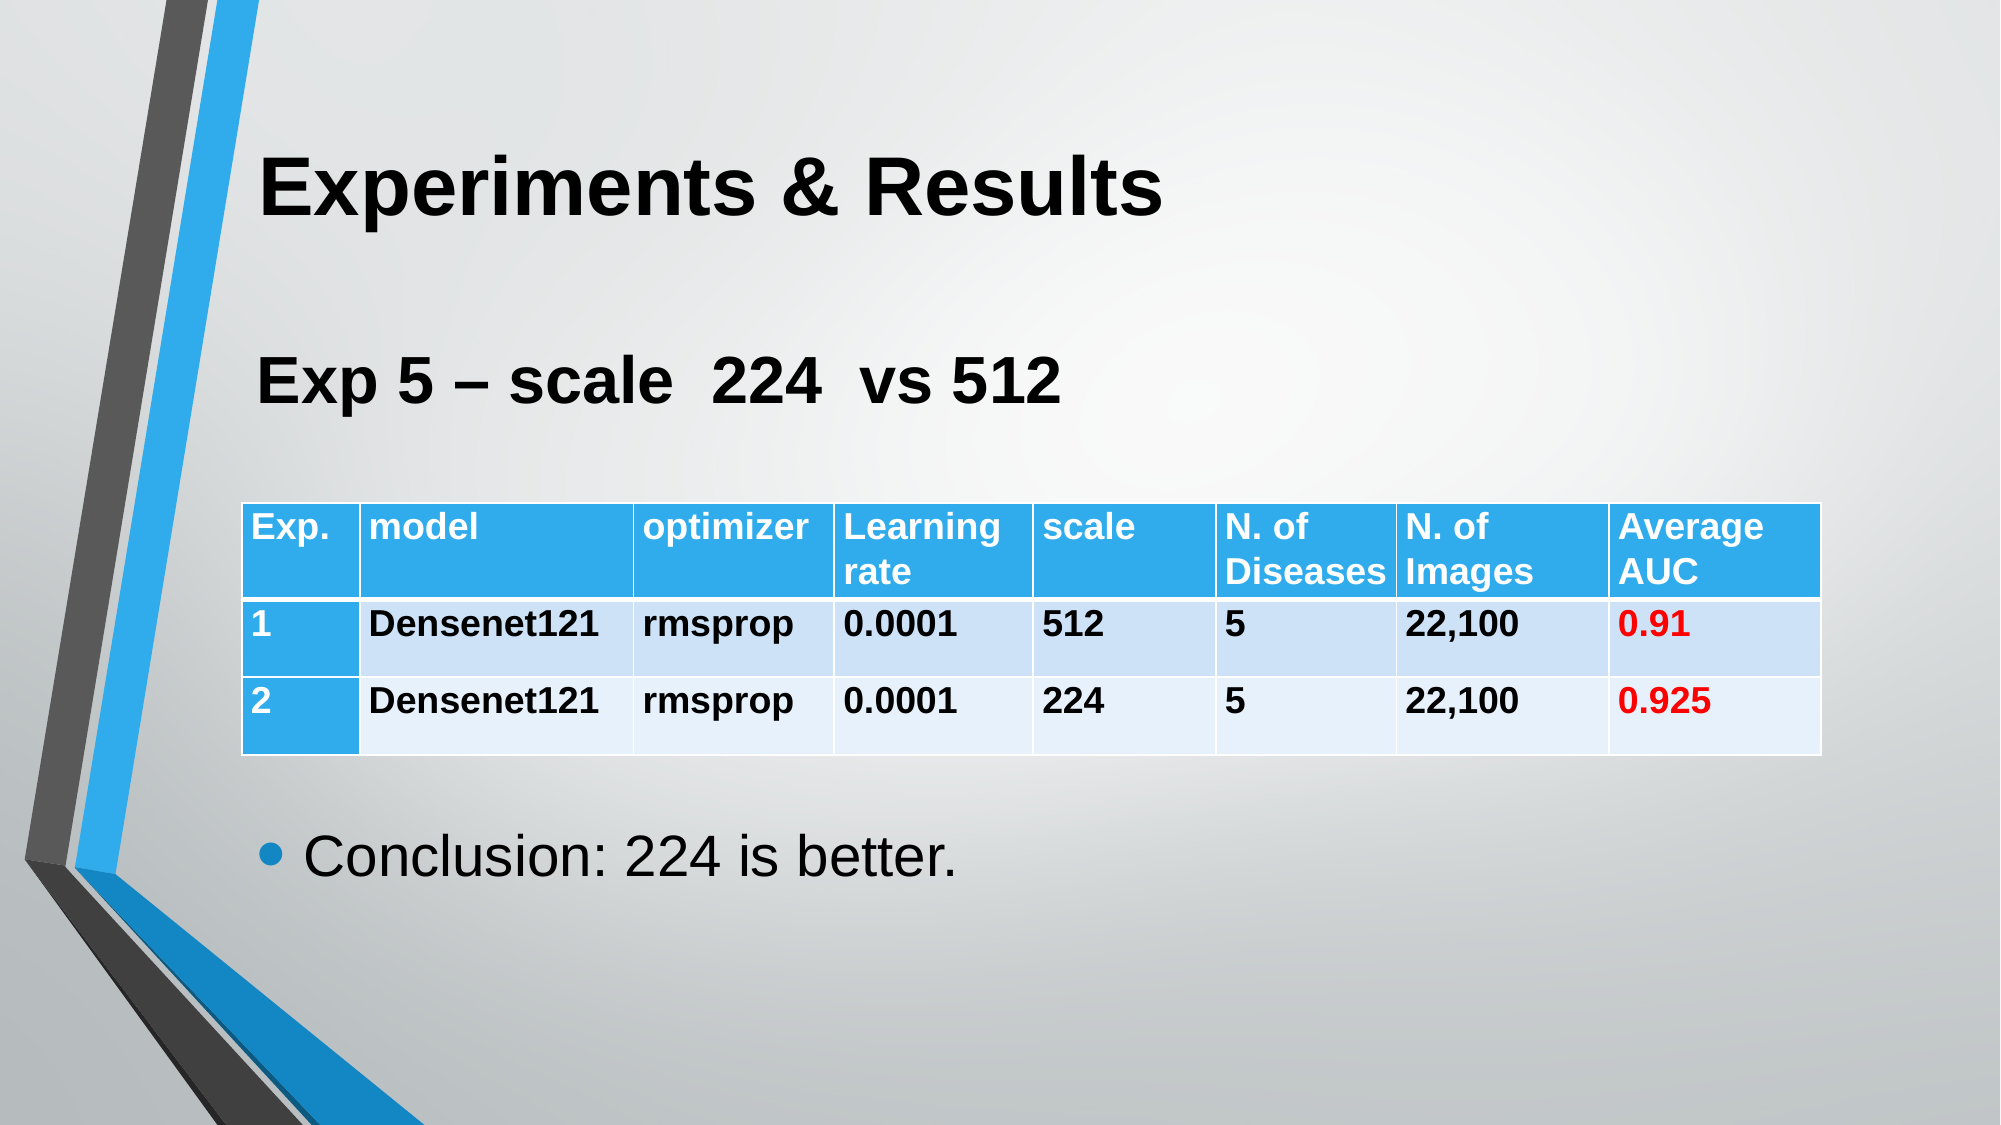

# Experiments & Results
Exp 5 – scale  224  vs 512
| Exp. | model | optimizer | Learning rate | scale | N. of Diseases | N. of Images | Average AUC |
| --- | --- | --- | --- | --- | --- | --- | --- |
| 1 | Densenet121 | rmsprop | 0.0001 | 512 | 5 | 22,100 | 0.91 |
| 2 | Densenet121 | rmsprop | 0.0001 | 224 | 5 | 22,100 | 0.925 |
Conclusion: 224 is better.